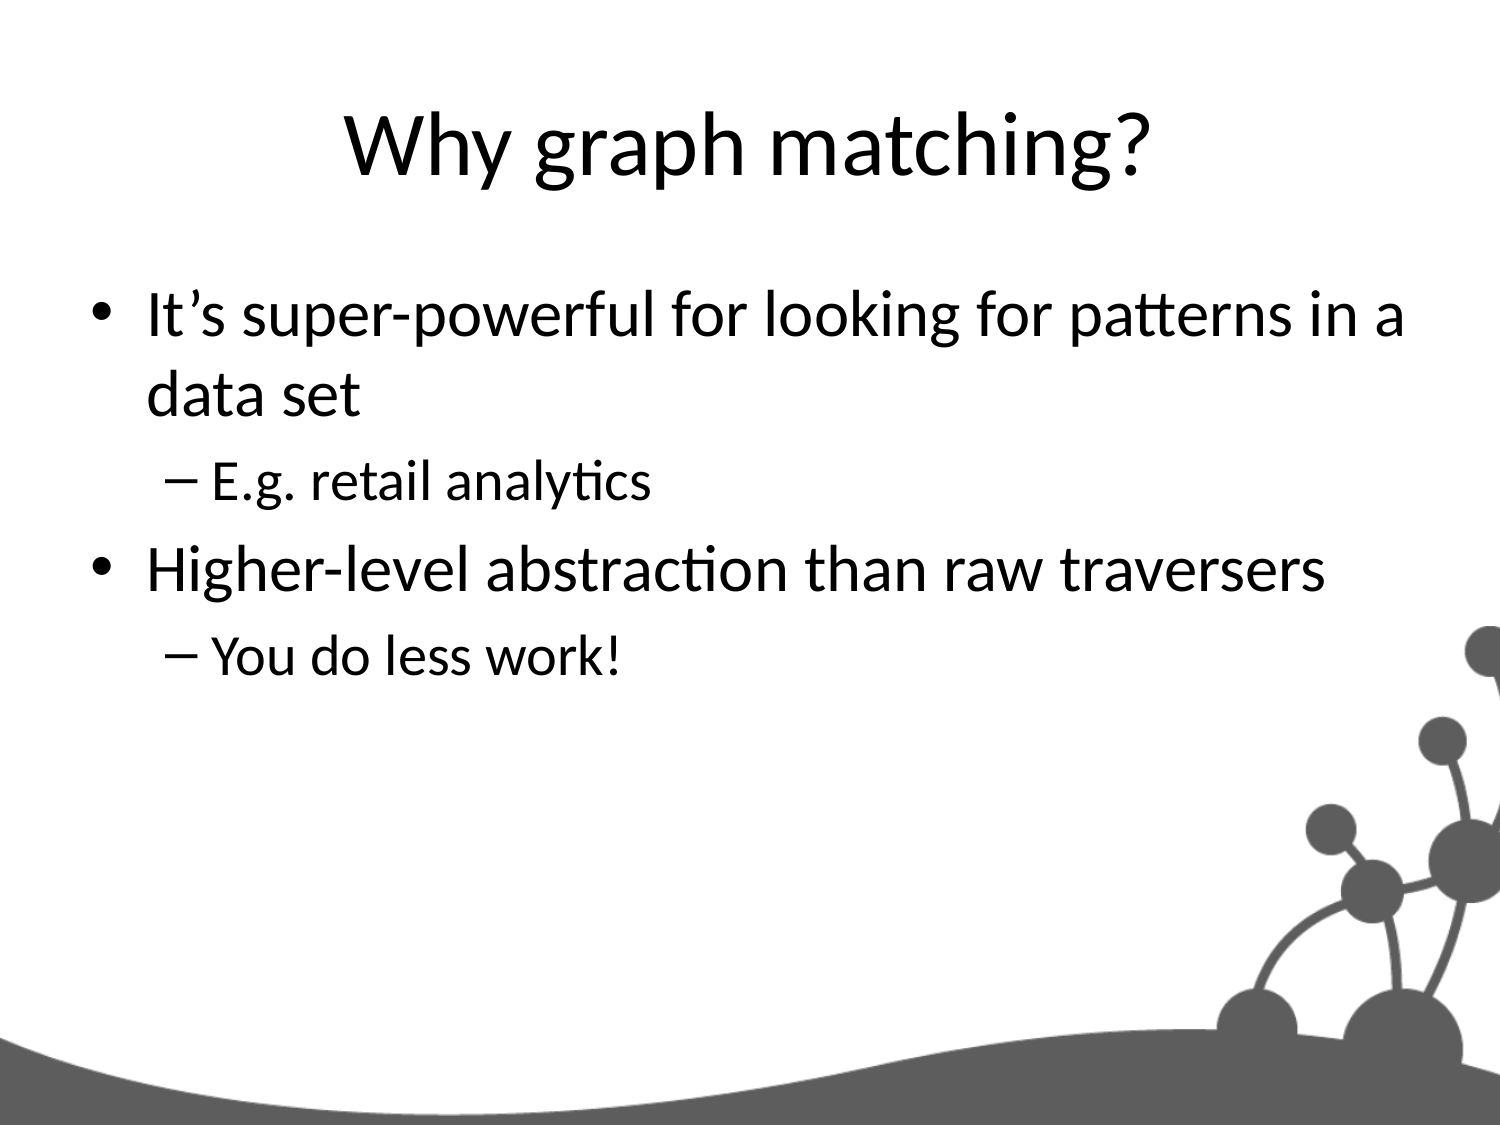

# Why graph matching?
It’s super-powerful for looking for patterns in a data set
E.g. retail analytics
Higher-level abstraction than raw traversers
You do less work!